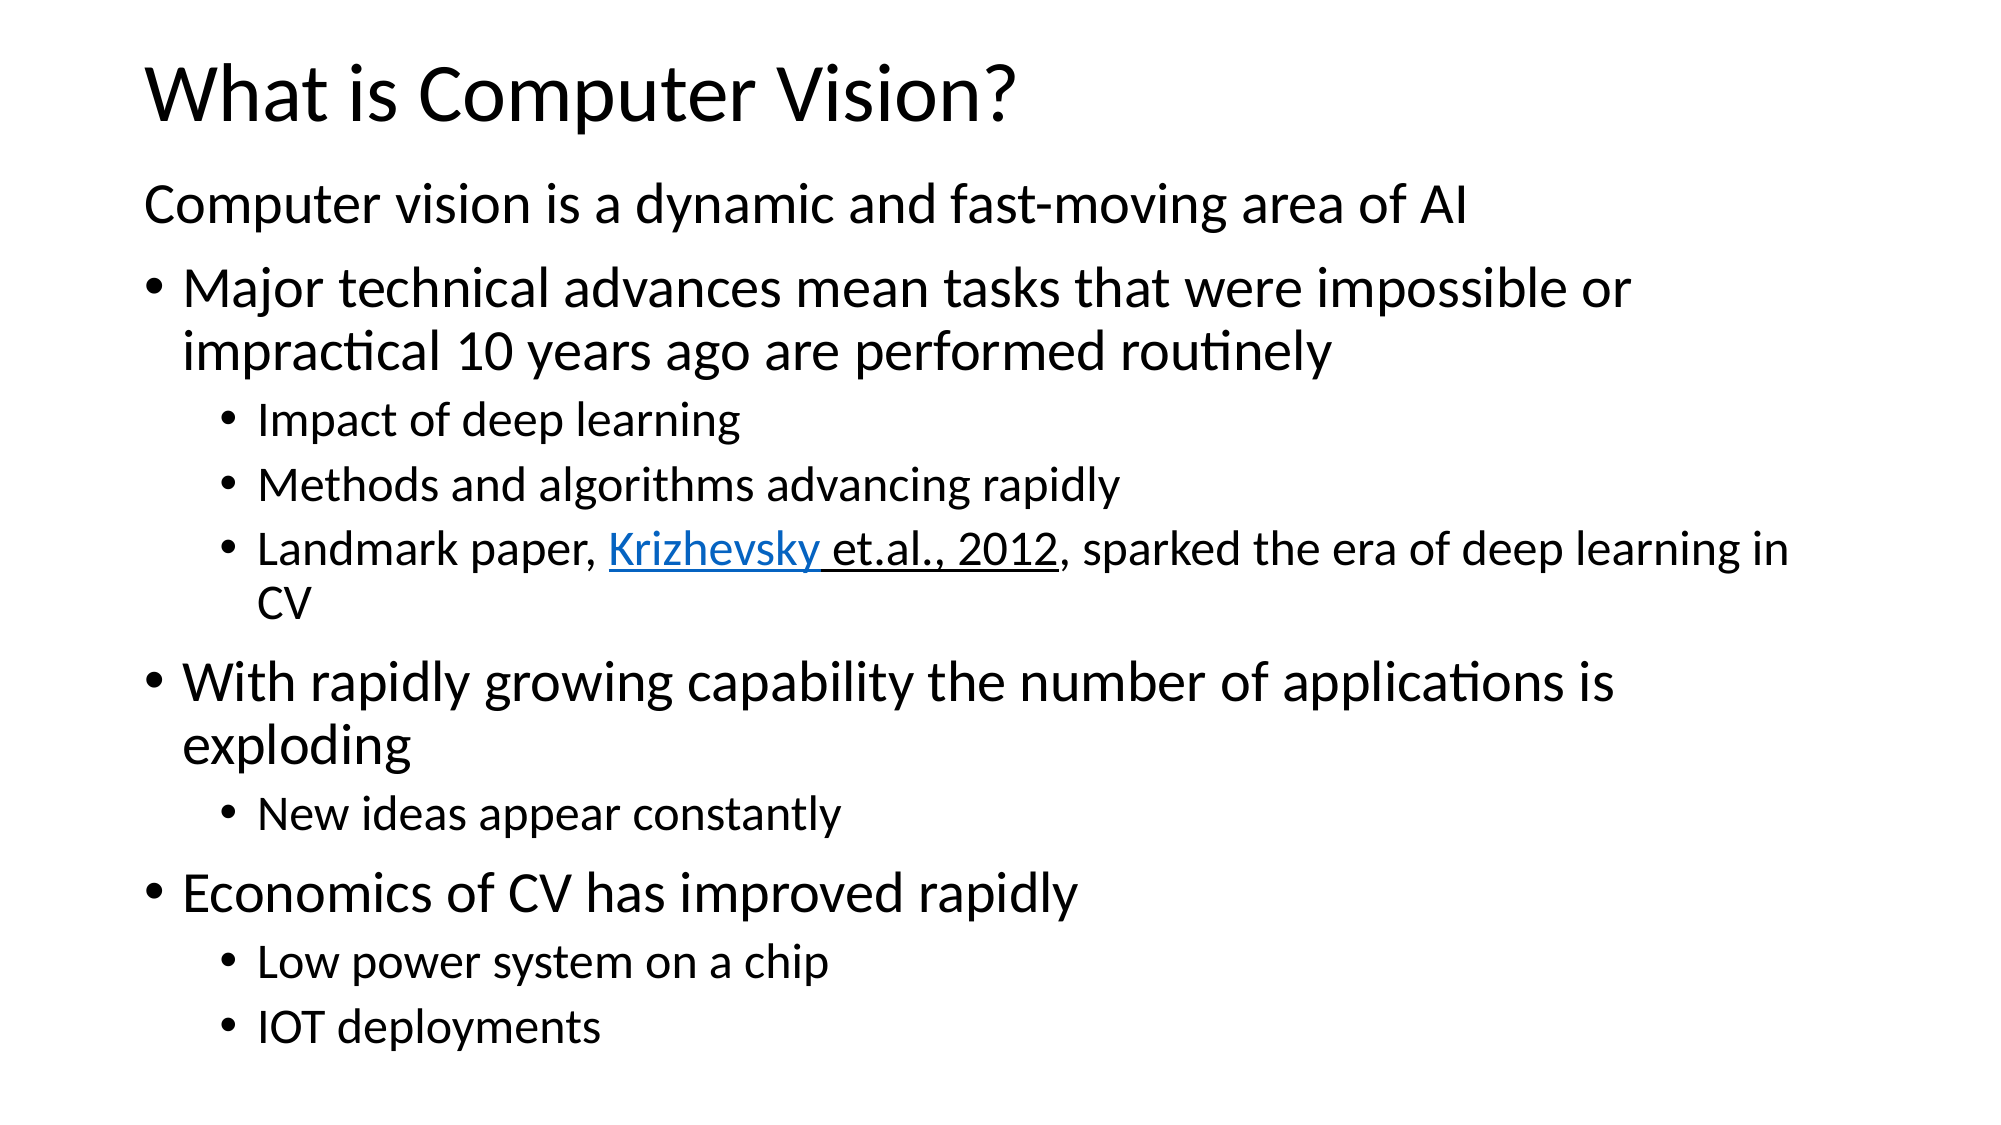

# What is Computer Vision?
Computer vision is a dynamic and fast-moving area of AI
Major technical advances mean tasks that were impossible or impractical 10 years ago are performed routinely
Impact of deep learning
Methods and algorithms advancing rapidly
Landmark paper, Krizhevsky et.al., 2012, sparked the era of deep learning in CV
With rapidly growing capability the number of applications is exploding
New ideas appear constantly
Economics of CV has improved rapidly
Low power system on a chip
IOT deployments